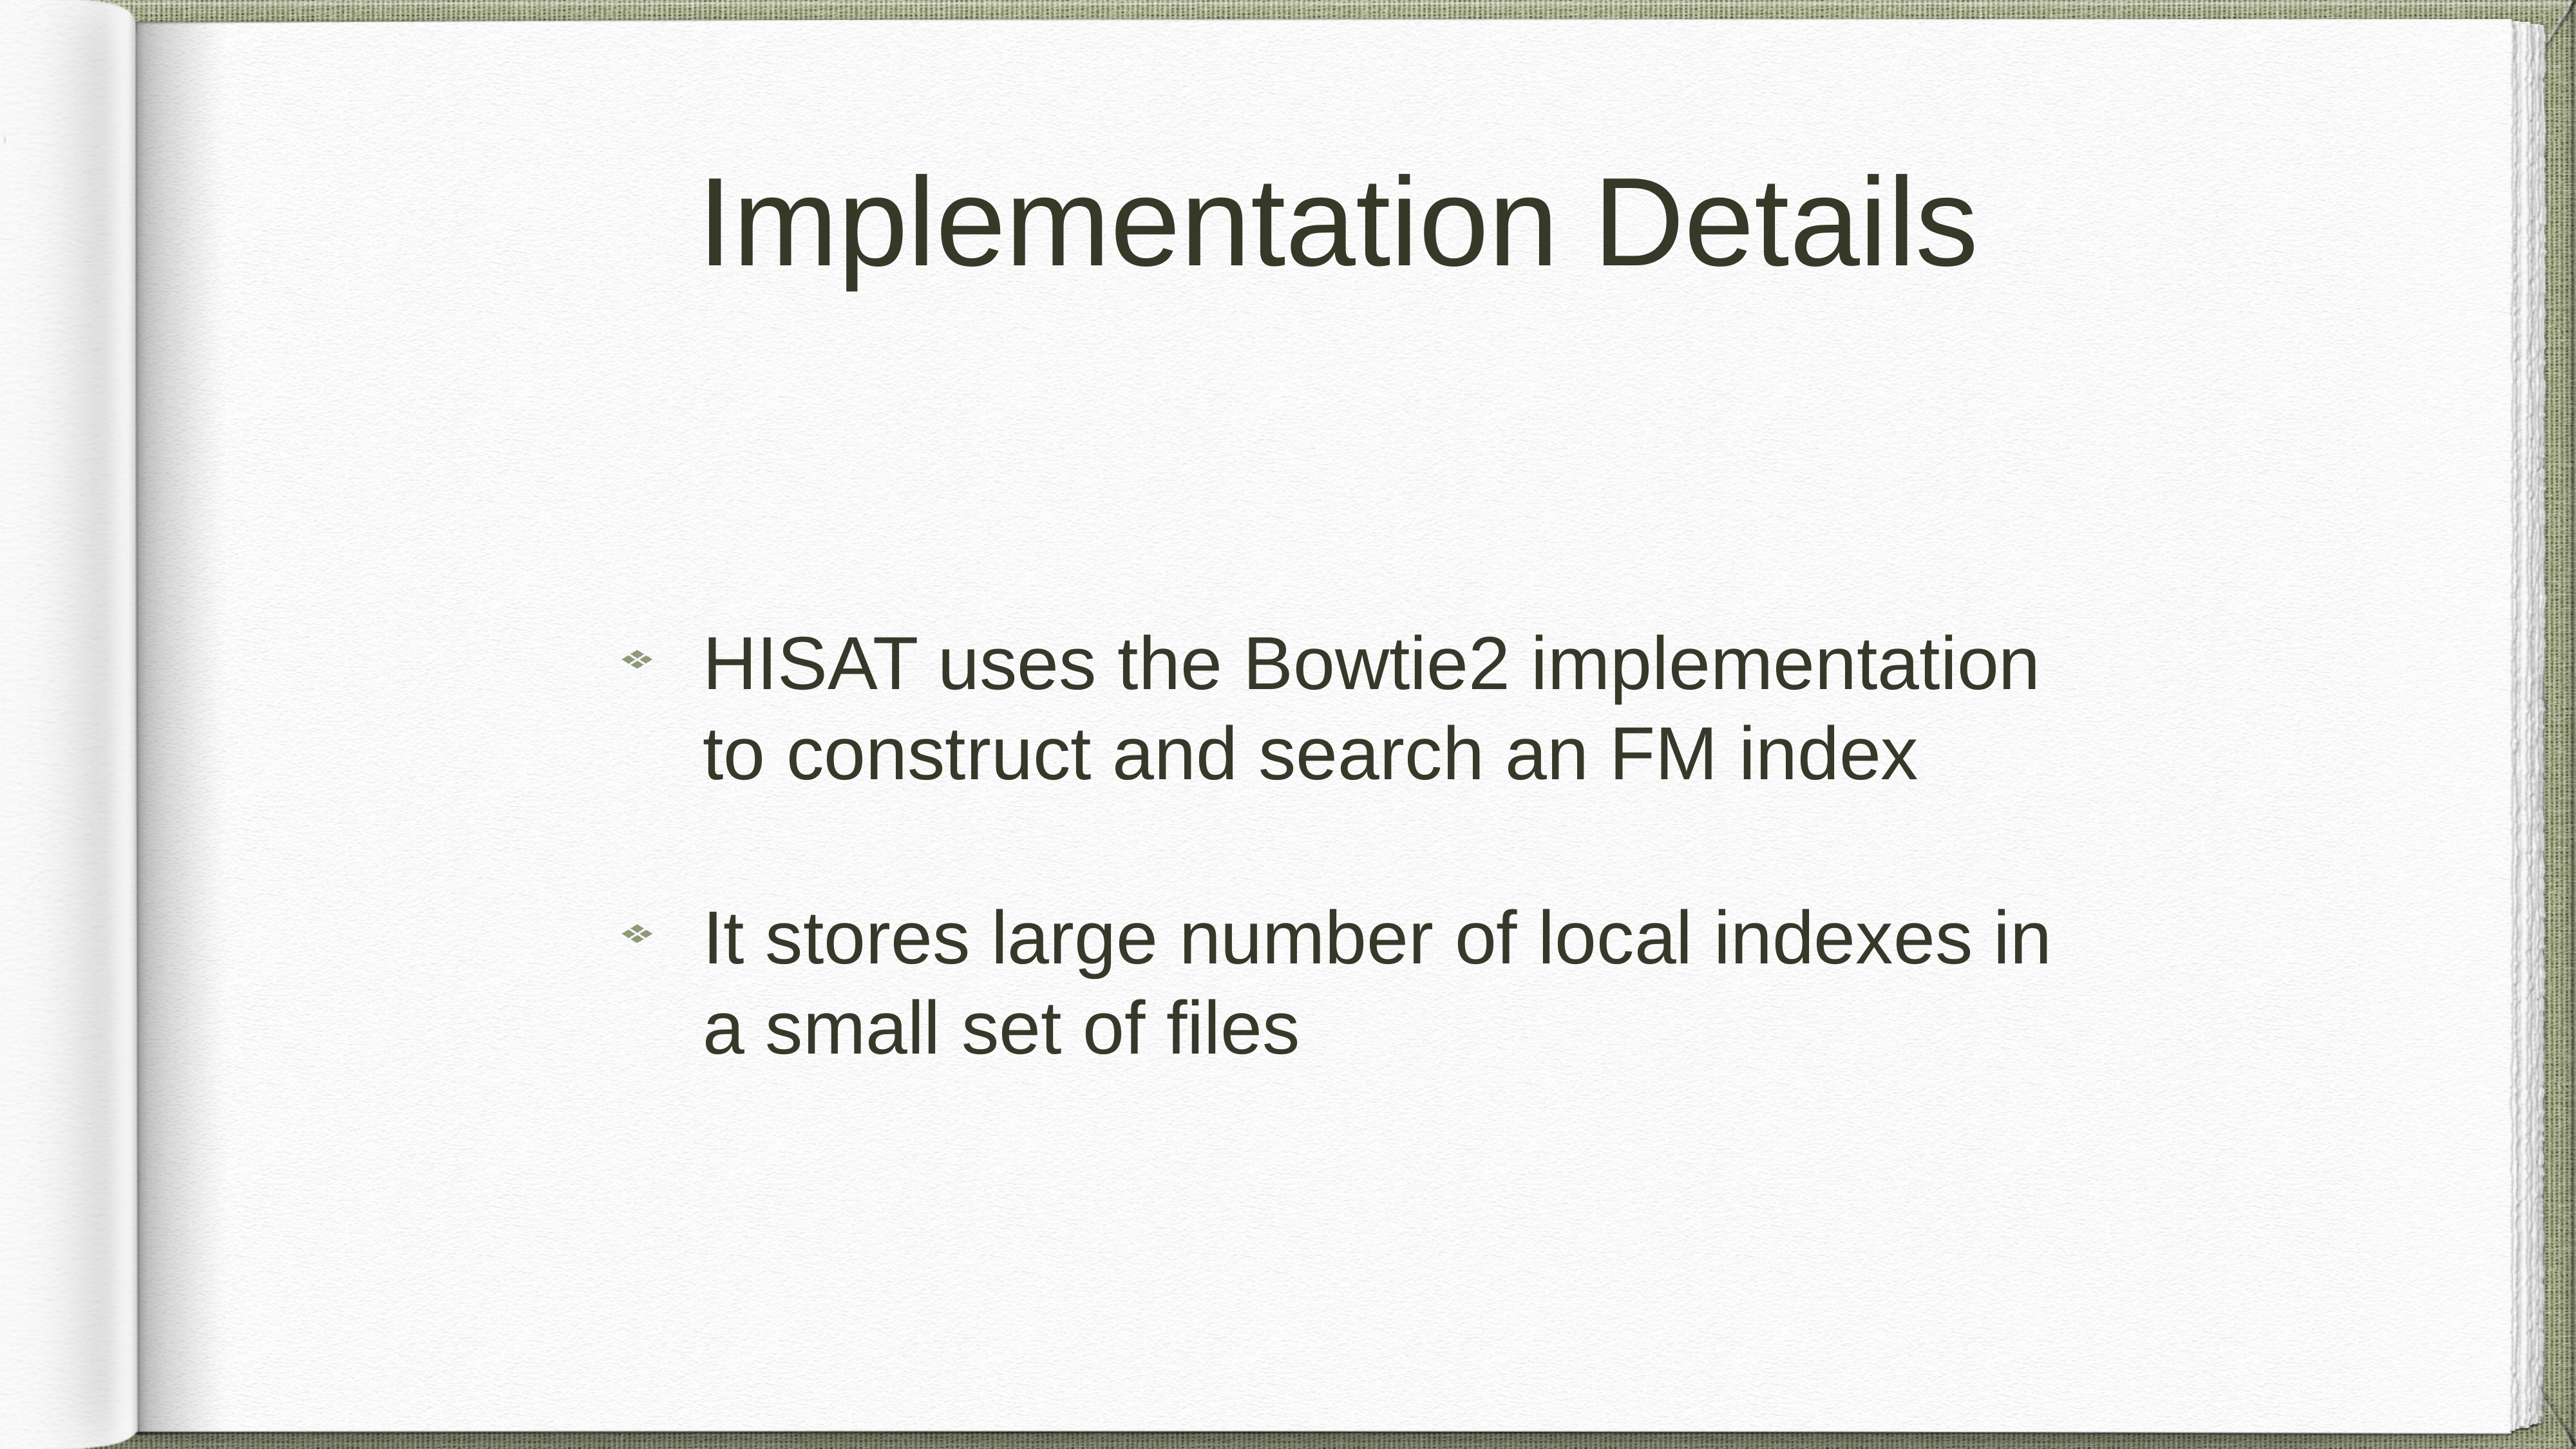

# Implementation Details
HISAT uses the Bowtie2 implementation to construct and search an FM index
It stores large number of local indexes in a small set of files